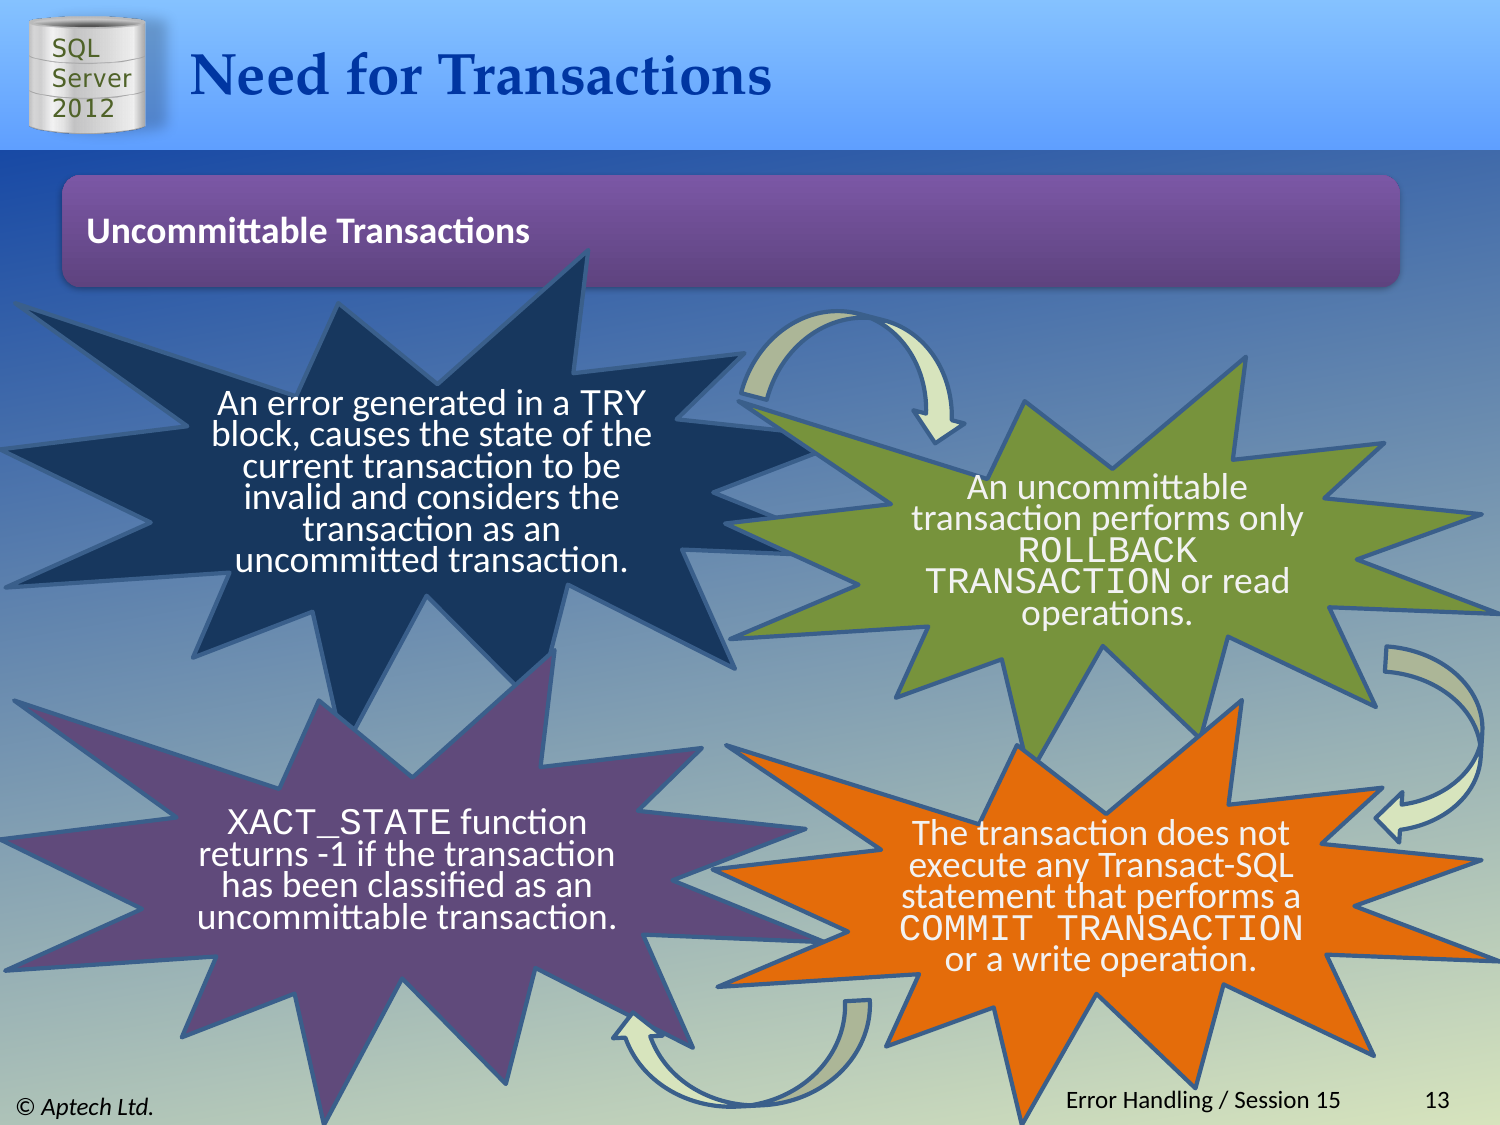

# Need for Transactions

Uncommittable Transactions
An error generated in a TRY block, causes the state of the current transaction to be invalid and considers the transaction as an uncommitted transaction.

An uncommittable transaction performs only ROLLBACK TRANSACTION or read operations.

XACT_STATE function returns -1 if the transaction has been classified as an uncommittable transaction.
The transaction does not execute any Transact-SQL statement that performs a COMMIT TRANSACTION or a write operation.

Error Handling / Session 15
13